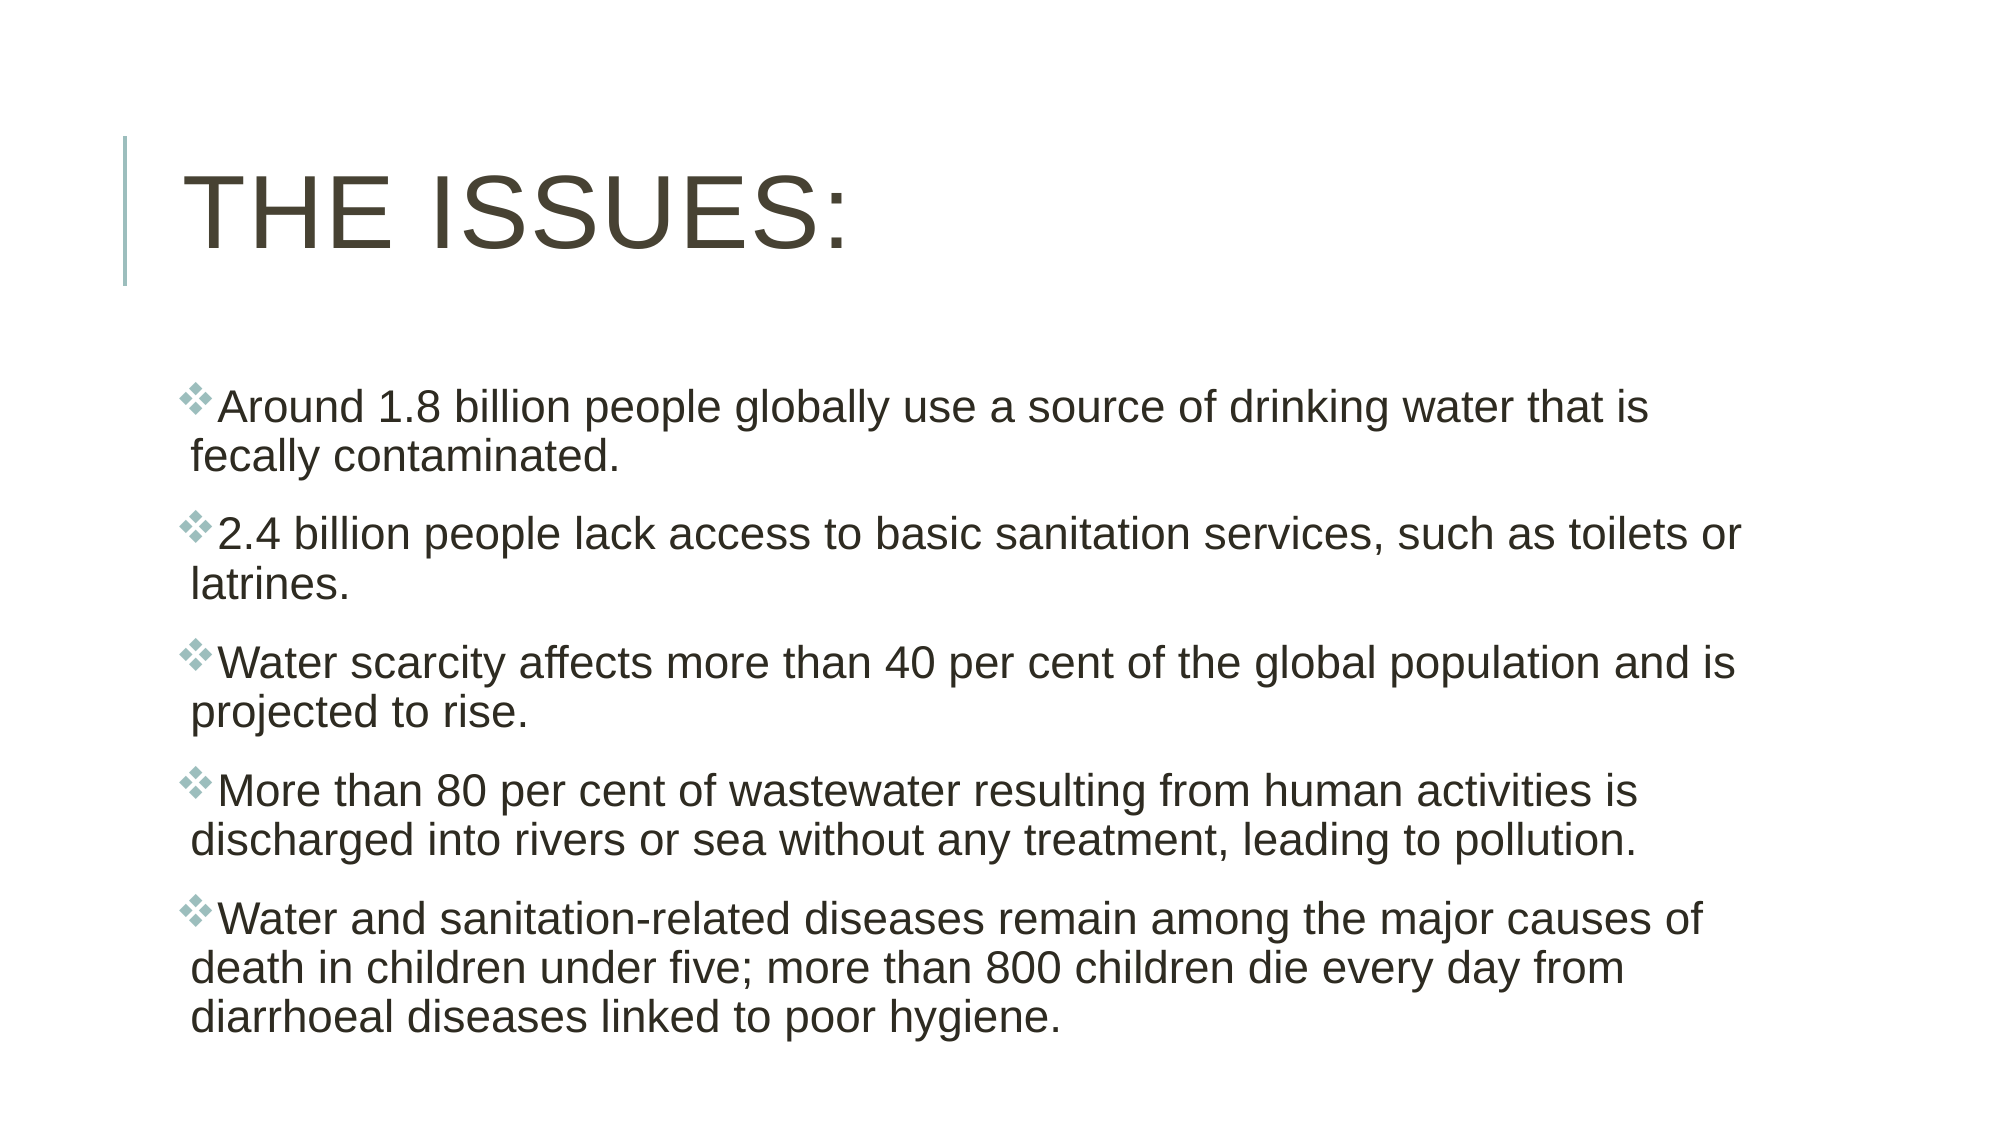

# The issues:
Around 1.8 billion people globally use a source of drinking water that is fecally contaminated.
2.4 billion people lack access to basic sanitation services, such as toilets or latrines.
Water scarcity affects more than 40 per cent of the global population and is projected to rise.
More than 80 per cent of wastewater resulting from human activities is discharged into rivers or sea without any treatment, leading to pollution.
Water and sanitation-related diseases remain among the major causes of death in children under five; more than 800 children die every day from diarrhoeal diseases linked to poor hygiene.